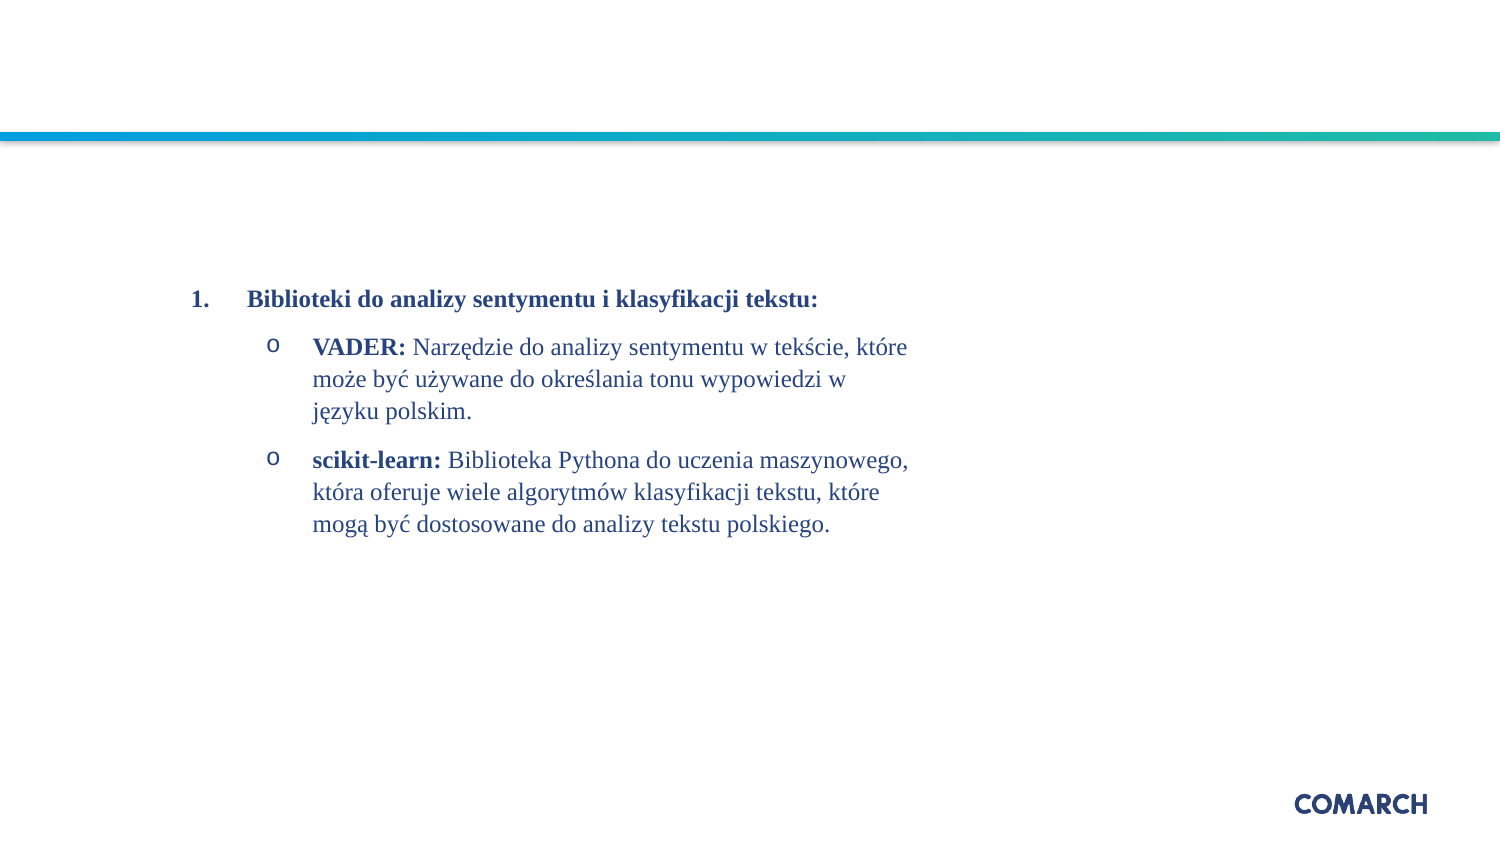

Biblioteki do analizy sentymentu i klasyfikacji tekstu:
VADER: Narzędzie do analizy sentymentu w tekście, które może być używane do określania tonu wypowiedzi w języku polskim.
scikit-learn: Biblioteka Pythona do uczenia maszynowego, która oferuje wiele algorytmów klasyfikacji tekstu, które mogą być dostosowane do analizy tekstu polskiego.